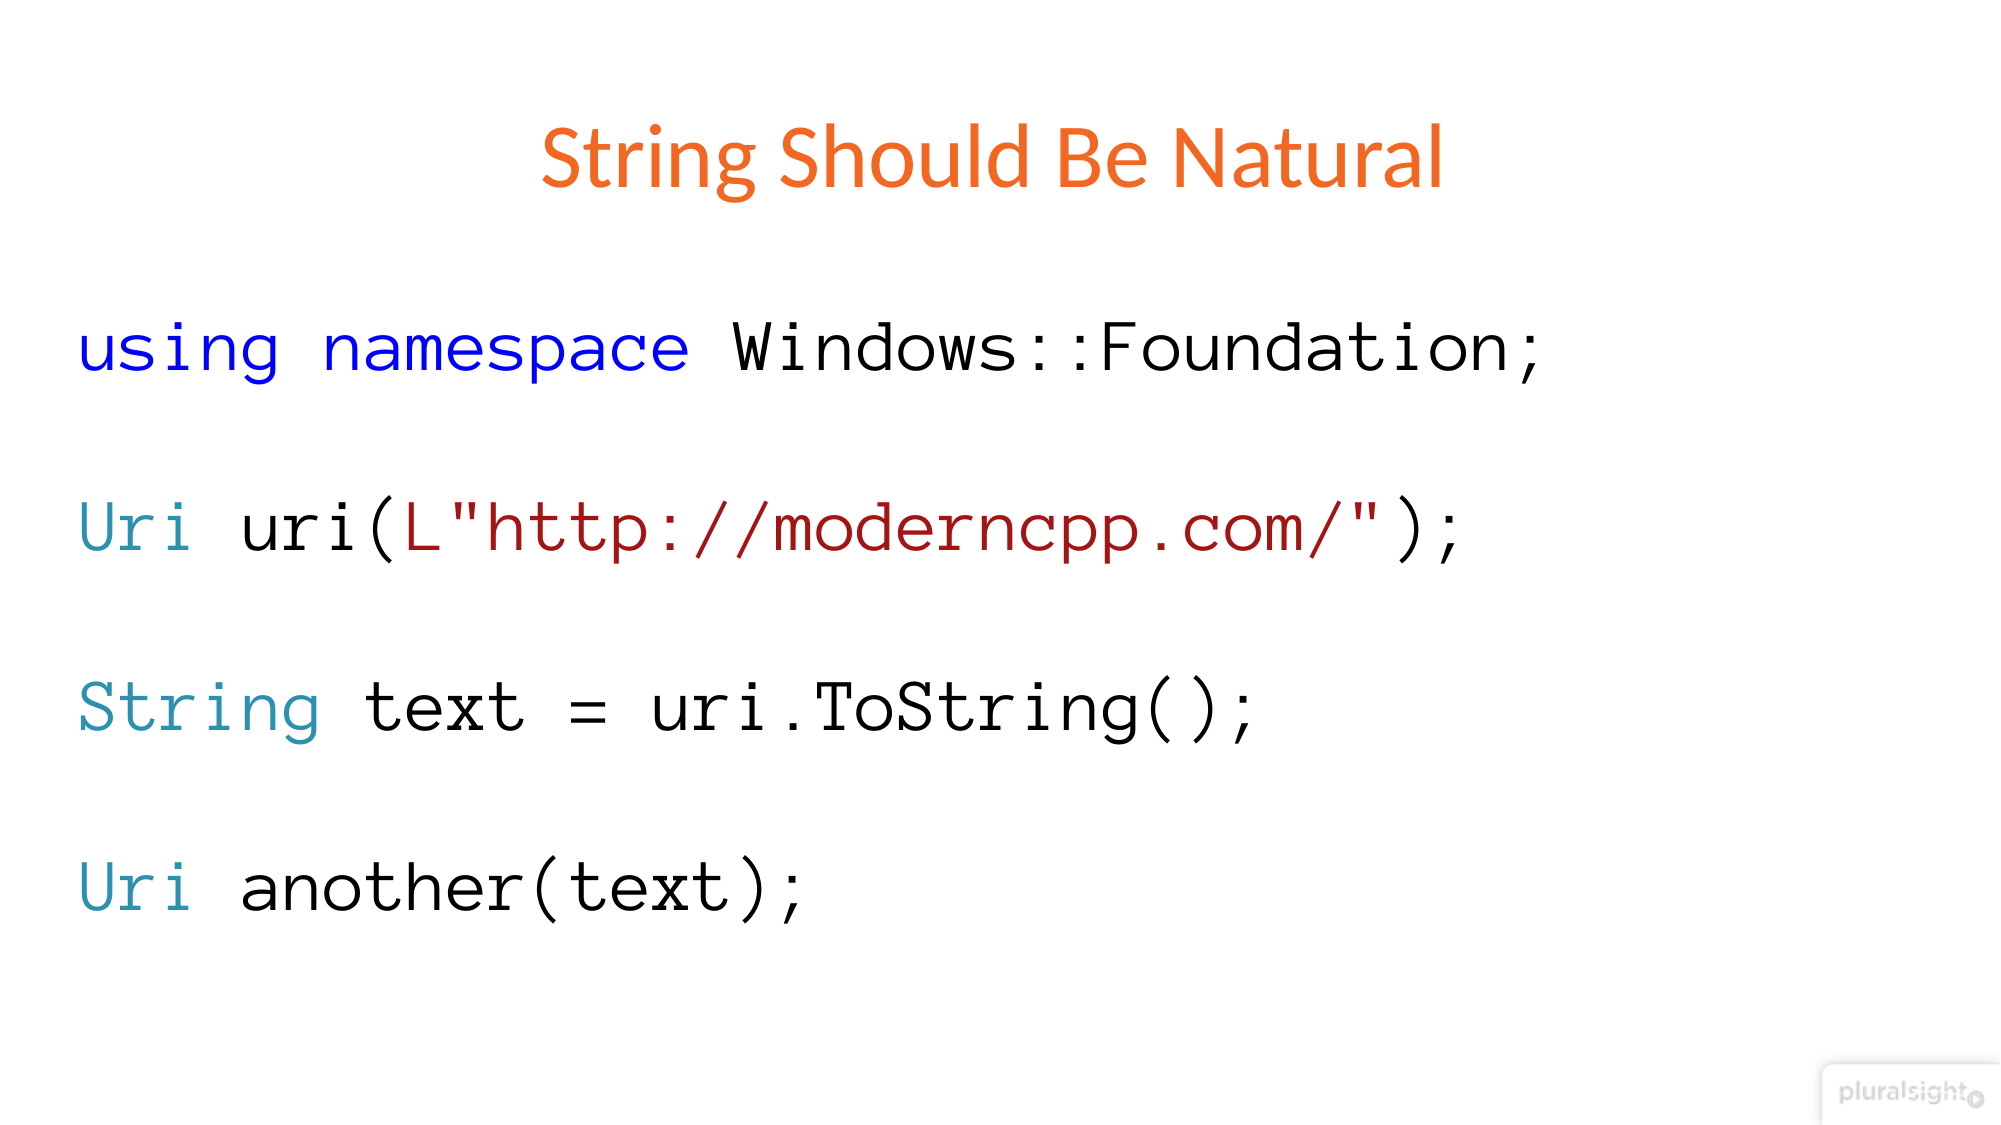

# String Should Be Natural
using namespace Windows::Foundation;

Uri uri(L"http://moderncpp.com/");

String text = uri.ToString();

Uri another(text);